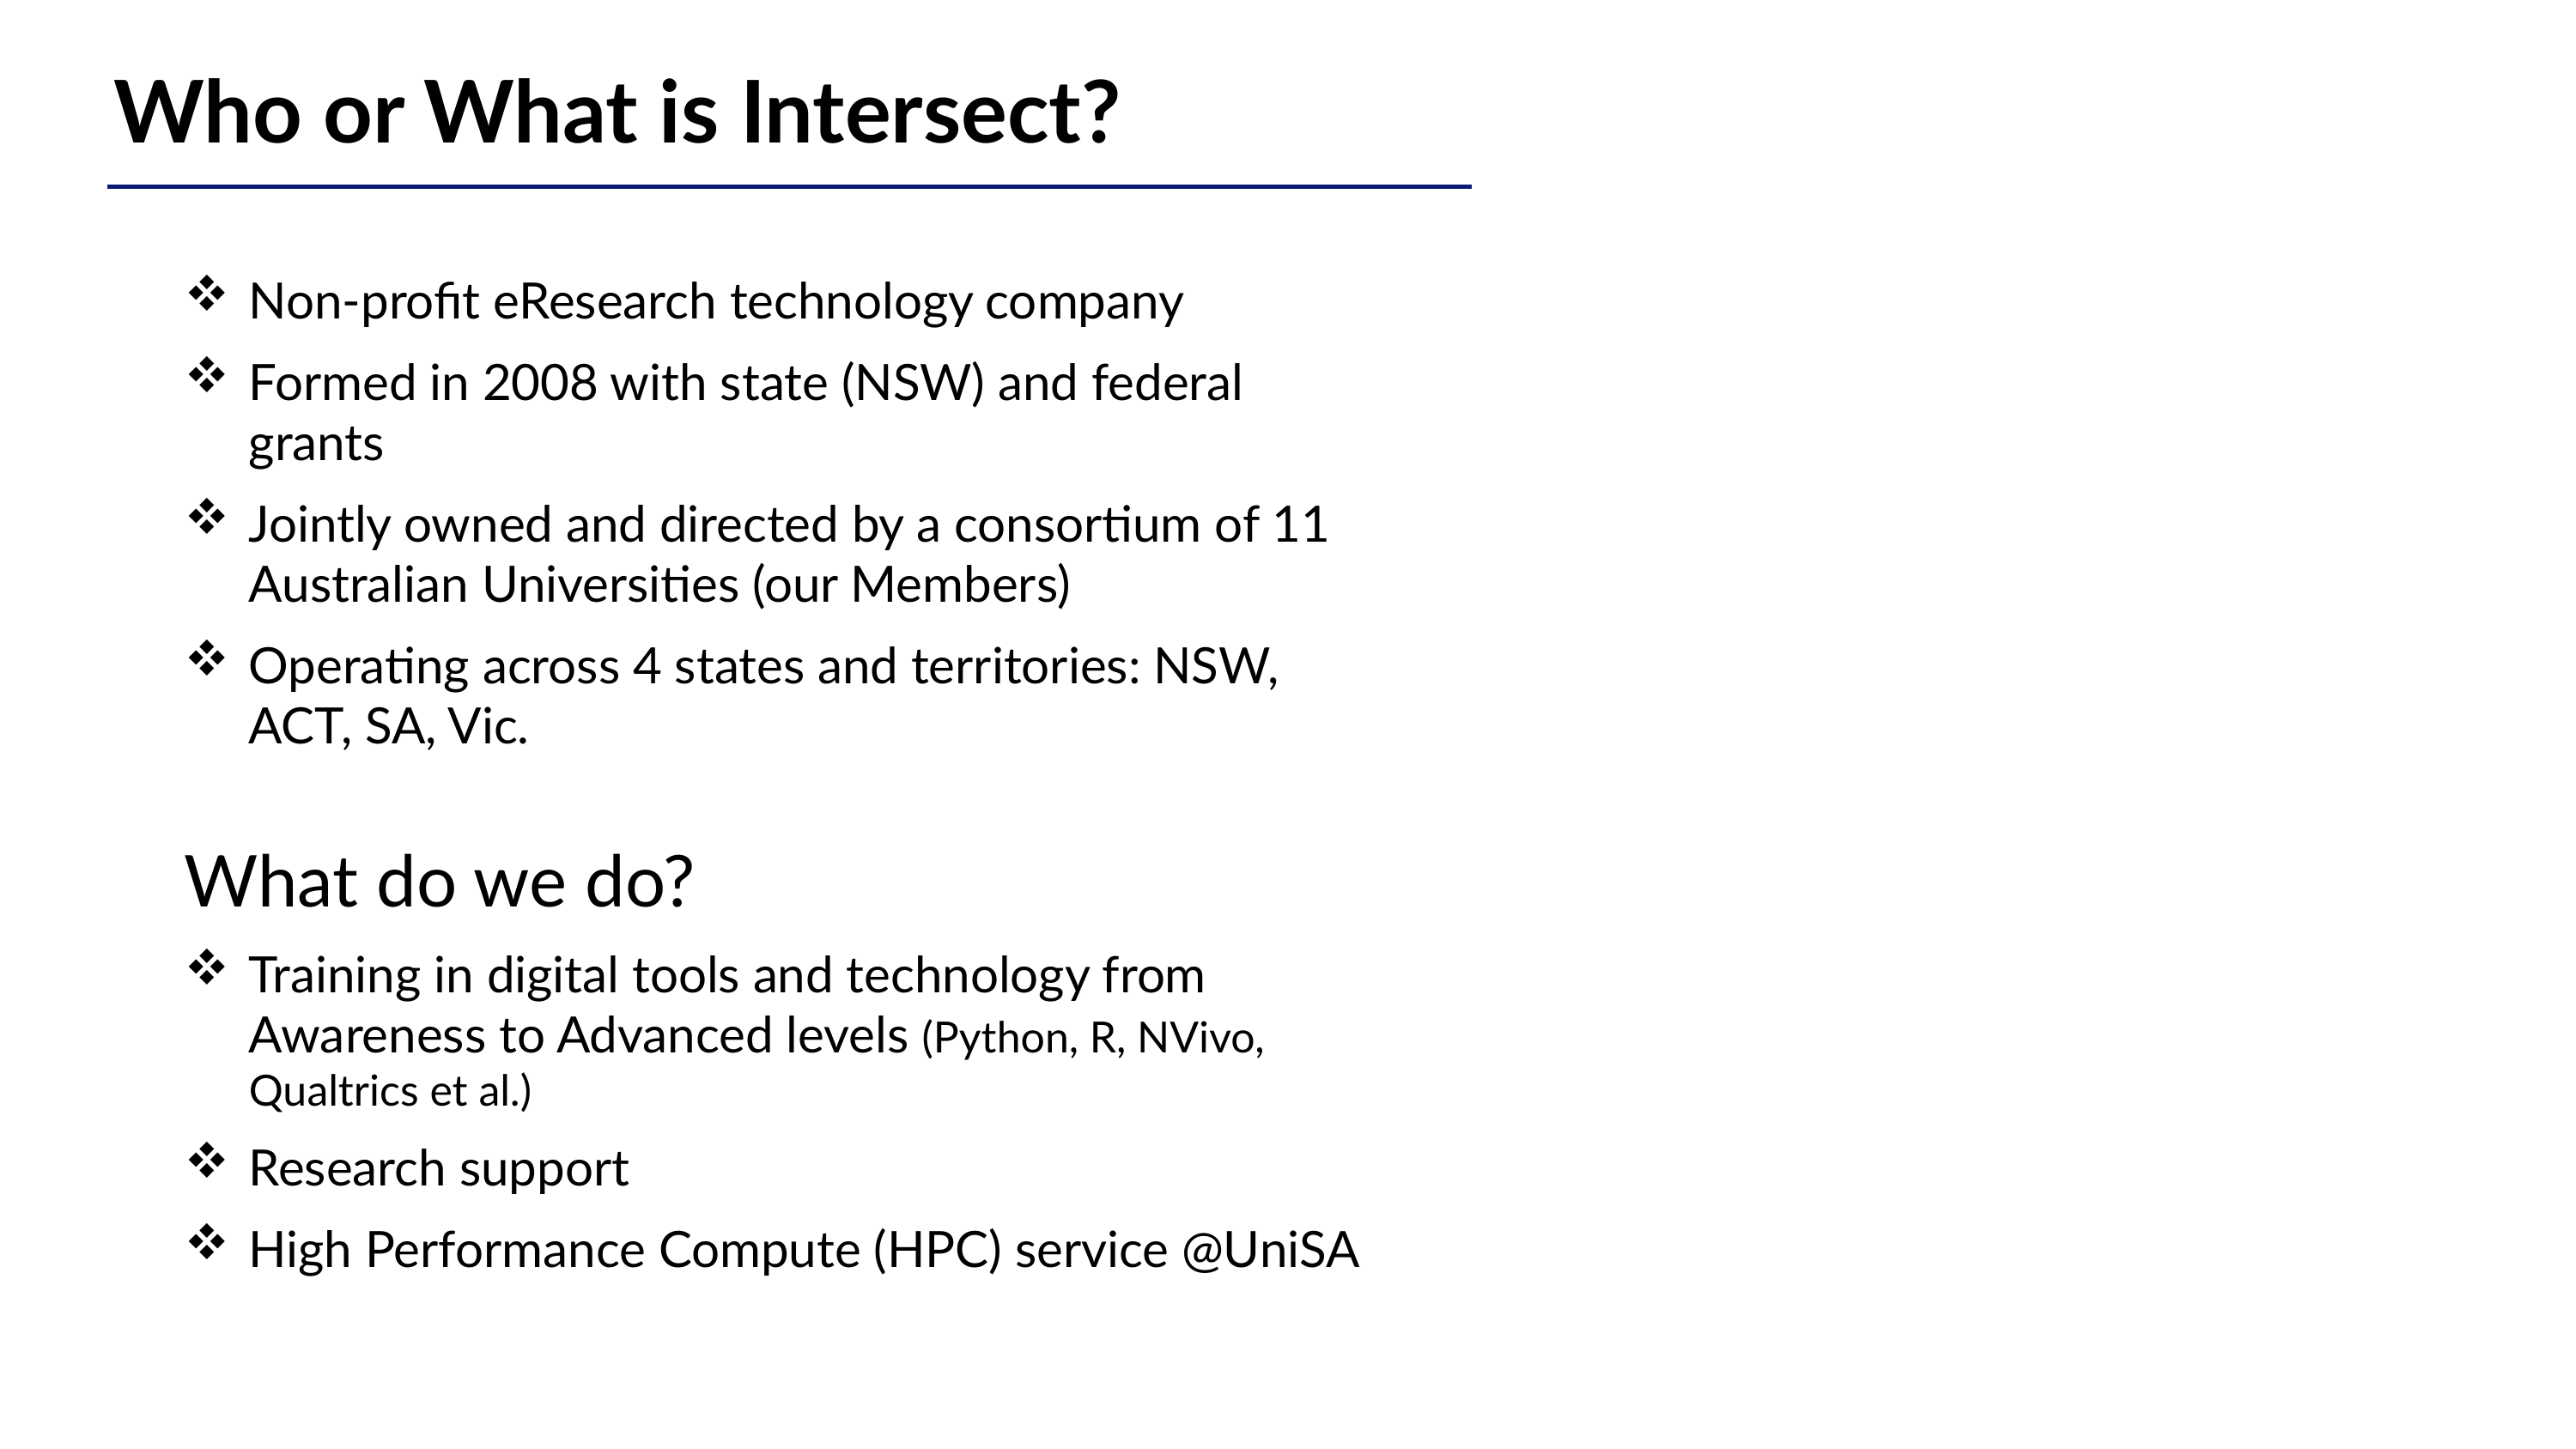

Who or What is Intersect?
Non-profit eResearch technology company
Formed in 2008 with state (NSW) and federal grants
Jointly owned and directed by a consortium of 11 Australian Universities (our Members)
Operating across 4 states and territories: NSW, ACT, SA, Vic.

What do we do?
Training in digital tools and technology from Awareness to Advanced levels (Python, R, NVivo, Qualtrics et al.)
Research support
High Performance Compute (HPC) service @UniSA